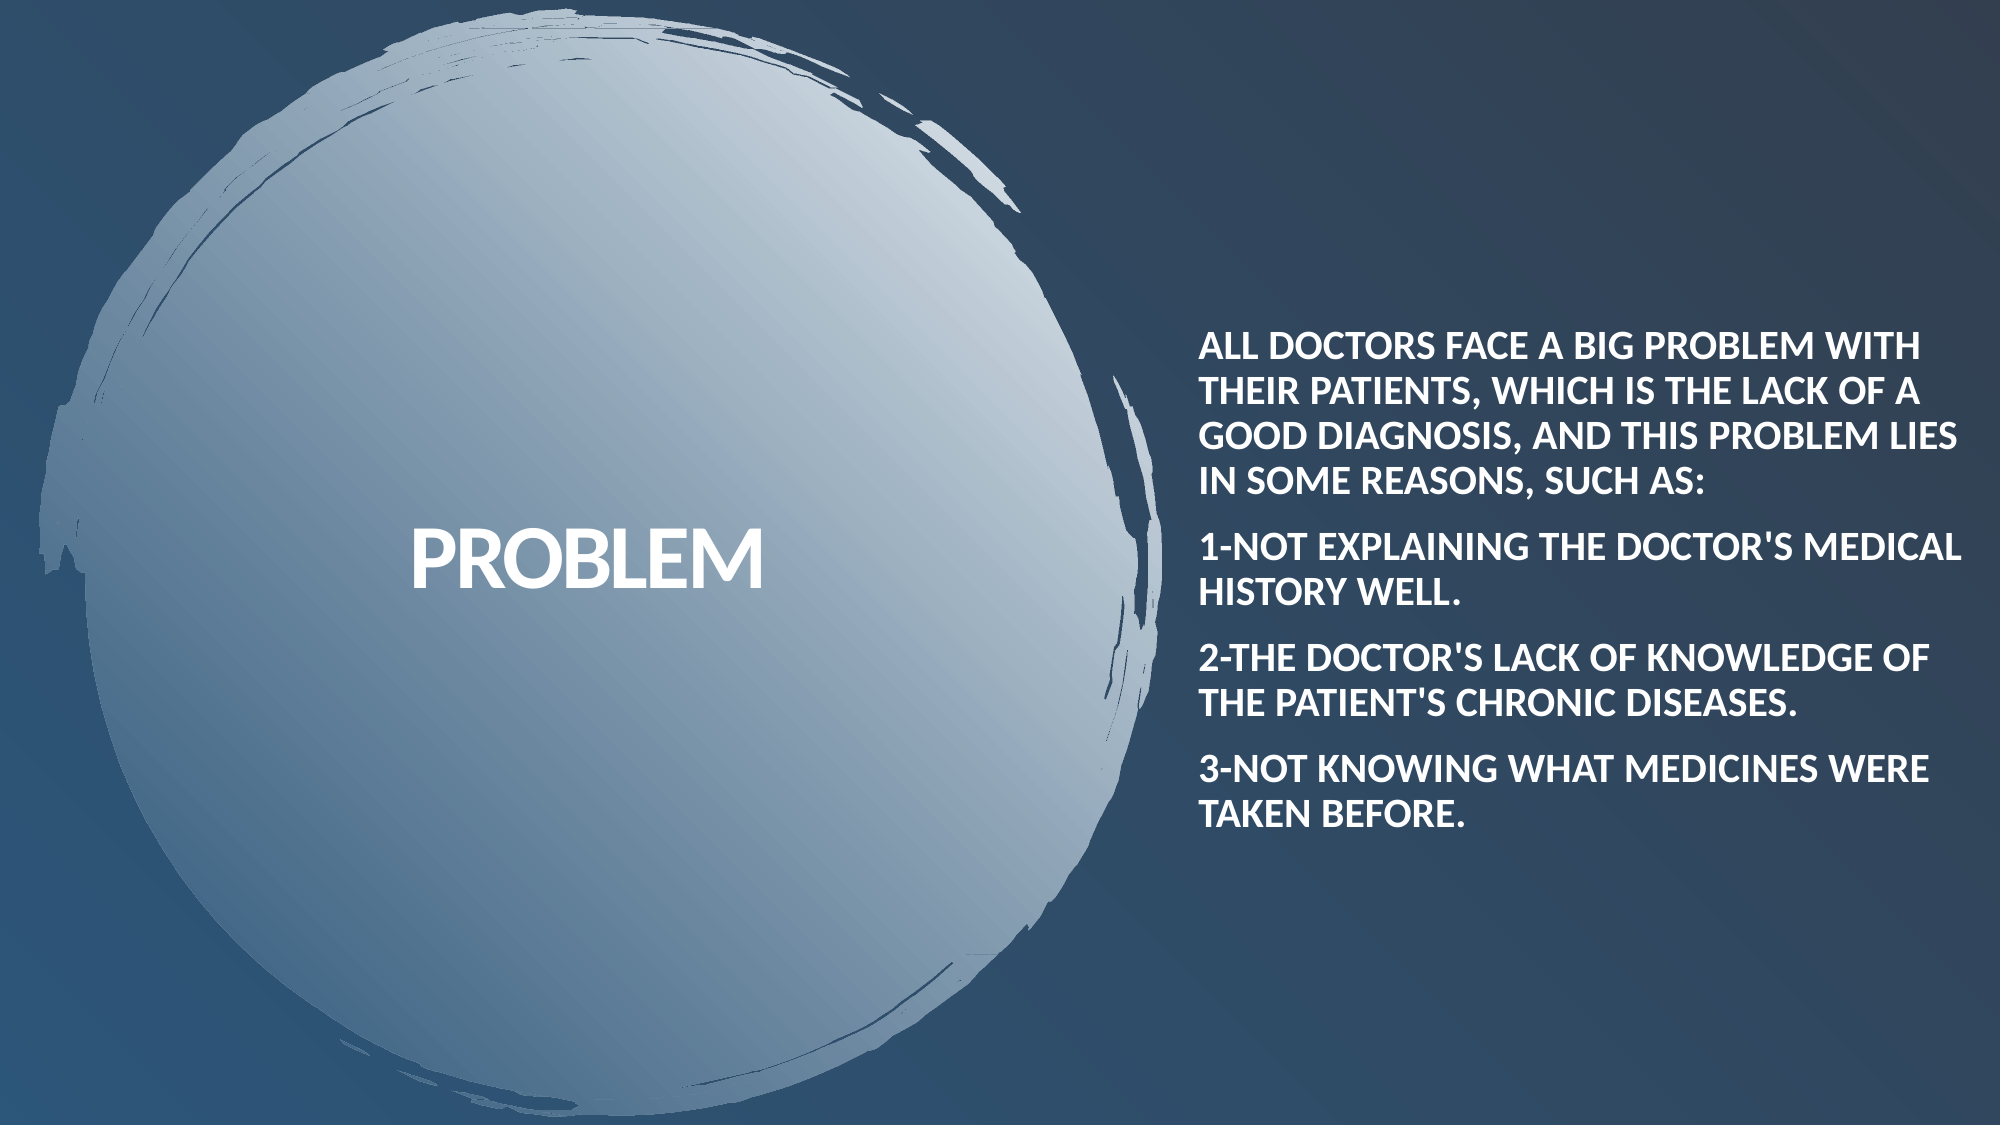

All doctors face a big problem with their patients, which is the lack of a good diagnosis, and this problem lies in some reasons, such as:
1-Not explaining the doctor's medical history well.
2-The doctor's lack of knowledge of the patient's chronic diseases.
3-Not knowing what medicines were taken before.
# problem